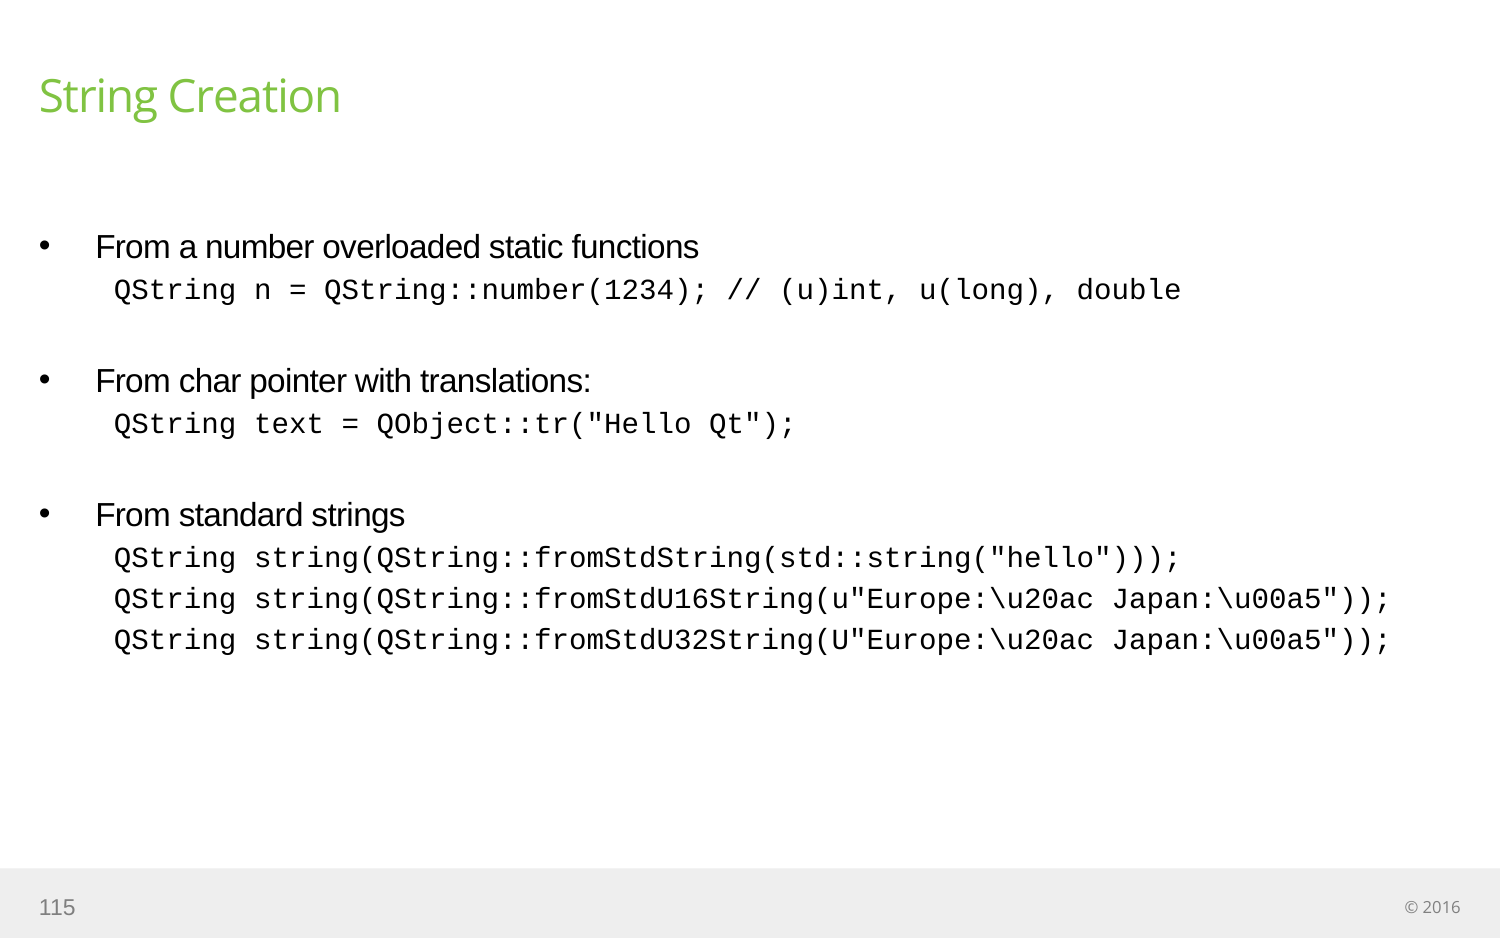

# String Creation
From a number overloaded static functions
QString n = QString::number(1234); // (u)int, u(long), double

From char pointer with translations:
QString text = QObject::tr("Hello Qt");

From standard strings
QString string(QString::fromStdString(std::string("hello")));
QString string(QString::fromStdU16String(u"Europe:\u20ac Japan:\u00a5"));
QString string(QString::fromStdU32String(U"Europe:\u20ac Japan:\u00a5"));

115
© 2016